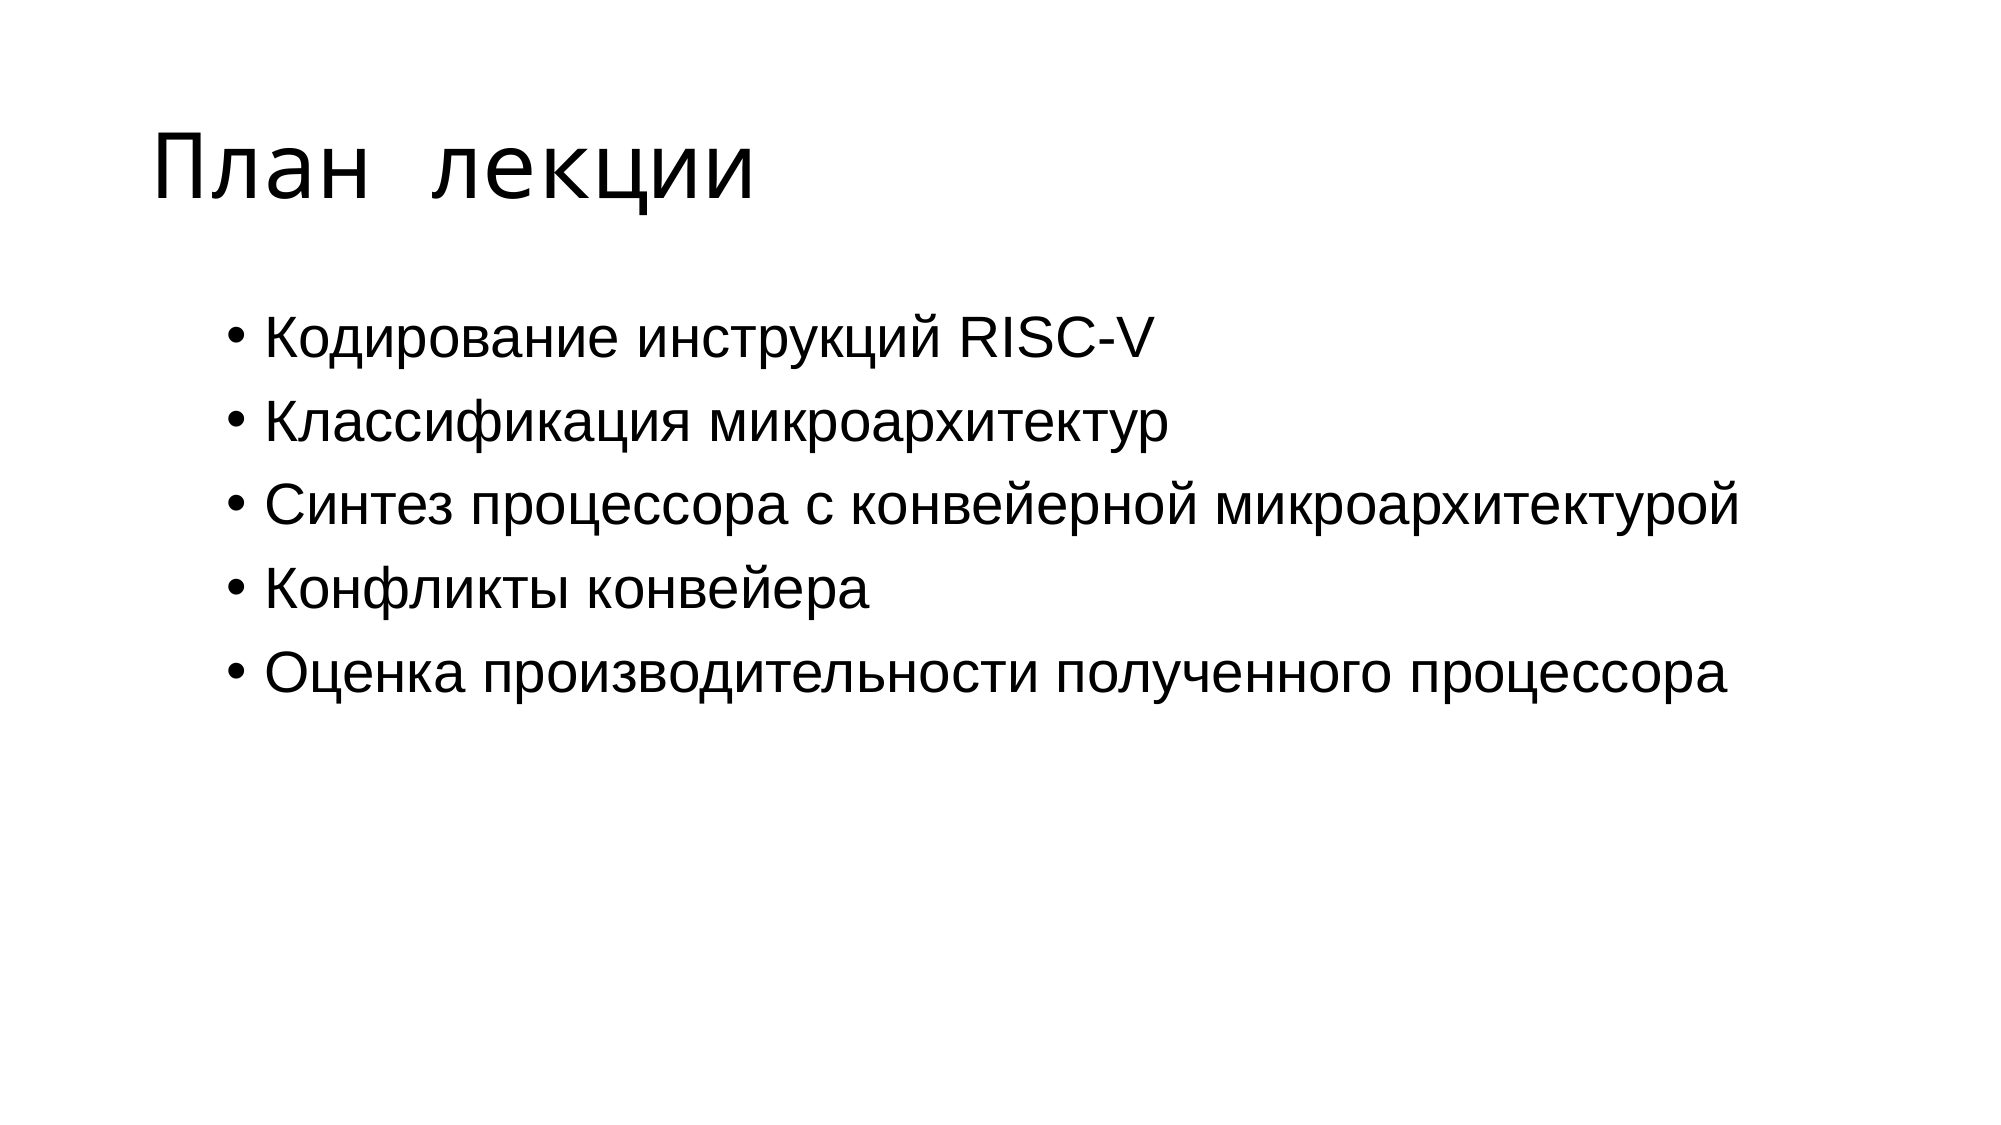

# План лекции
Кодирование инструкций RISC-V
Классификация микроархитектур
Синтез процессора с конвейерной микроархитектурой
Конфликты конвейера
Оценка производительности полученного процессора